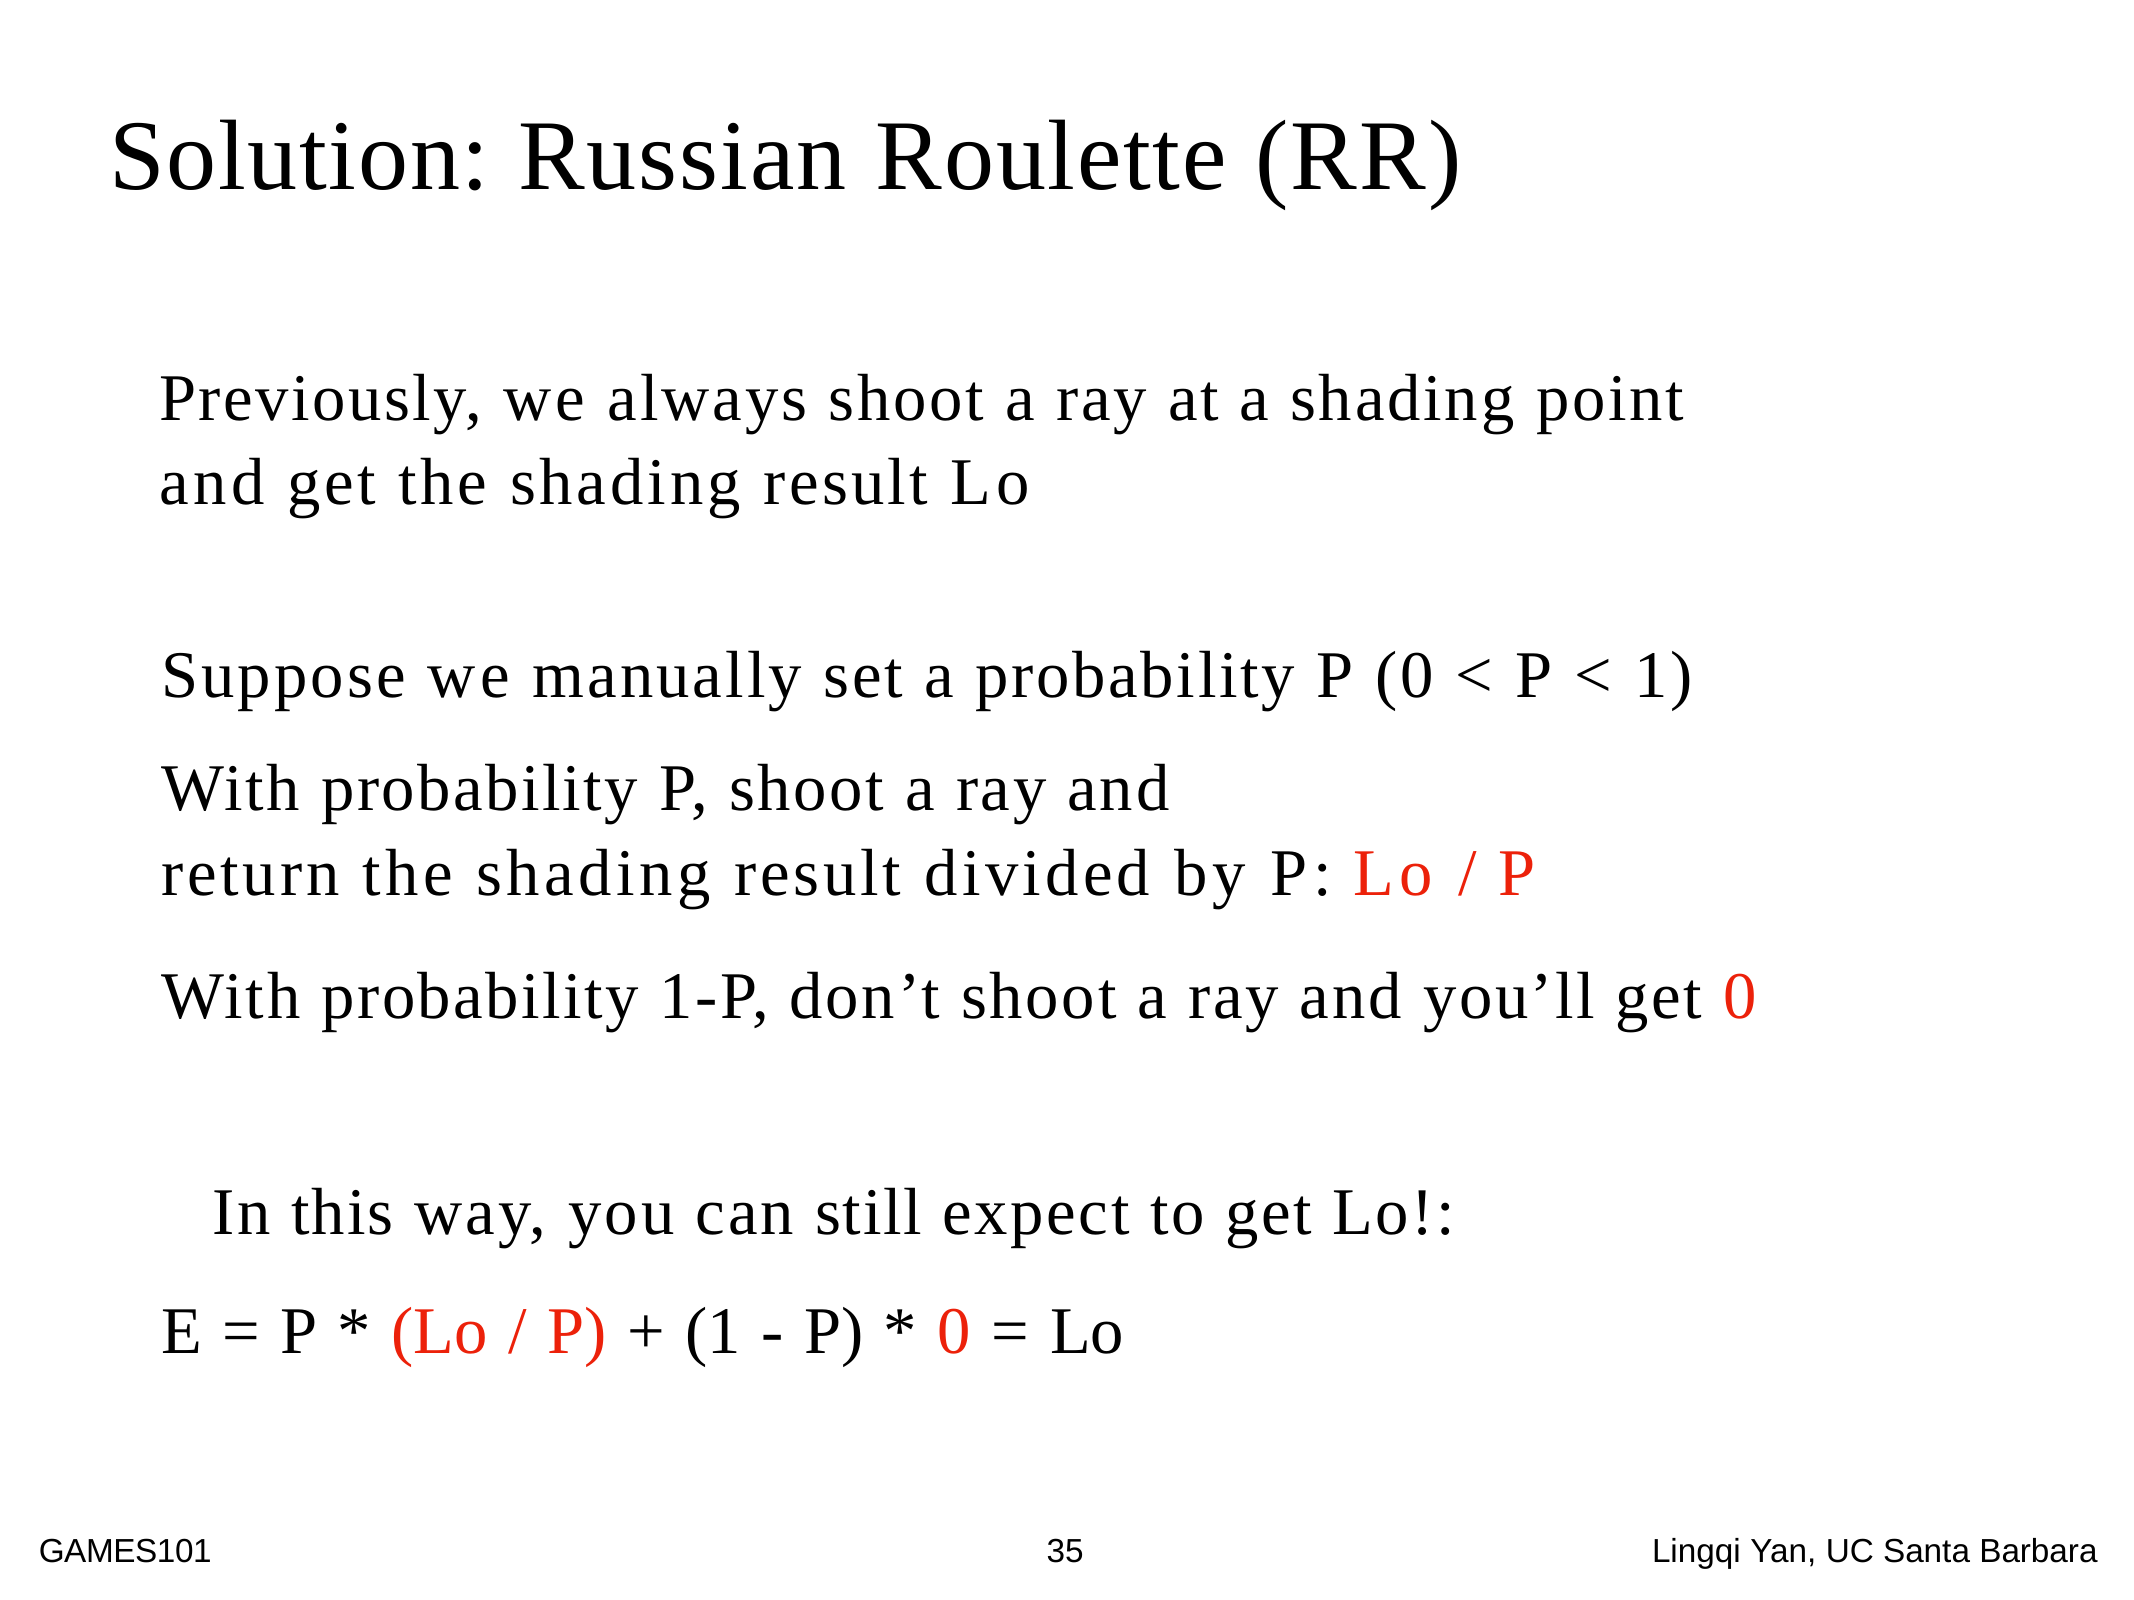

Solution: Russian Roulette (RR)

Previously, we always shoot a ray at a shading point and get the shading result Lo

Suppose we manually set a probability P (0 < P < 1)

With probability P, shoot a ray and
return the shading result divided by P: Lo / P

With probability 1-P, don’t shoot a ray and you’ll get 0

In this way, you can still expect to get Lo!:
E = P * (Lo / P) + (1 - P) * 0 = Lo
GAMES101	35	Lingqi Yan, UC Santa Barbara